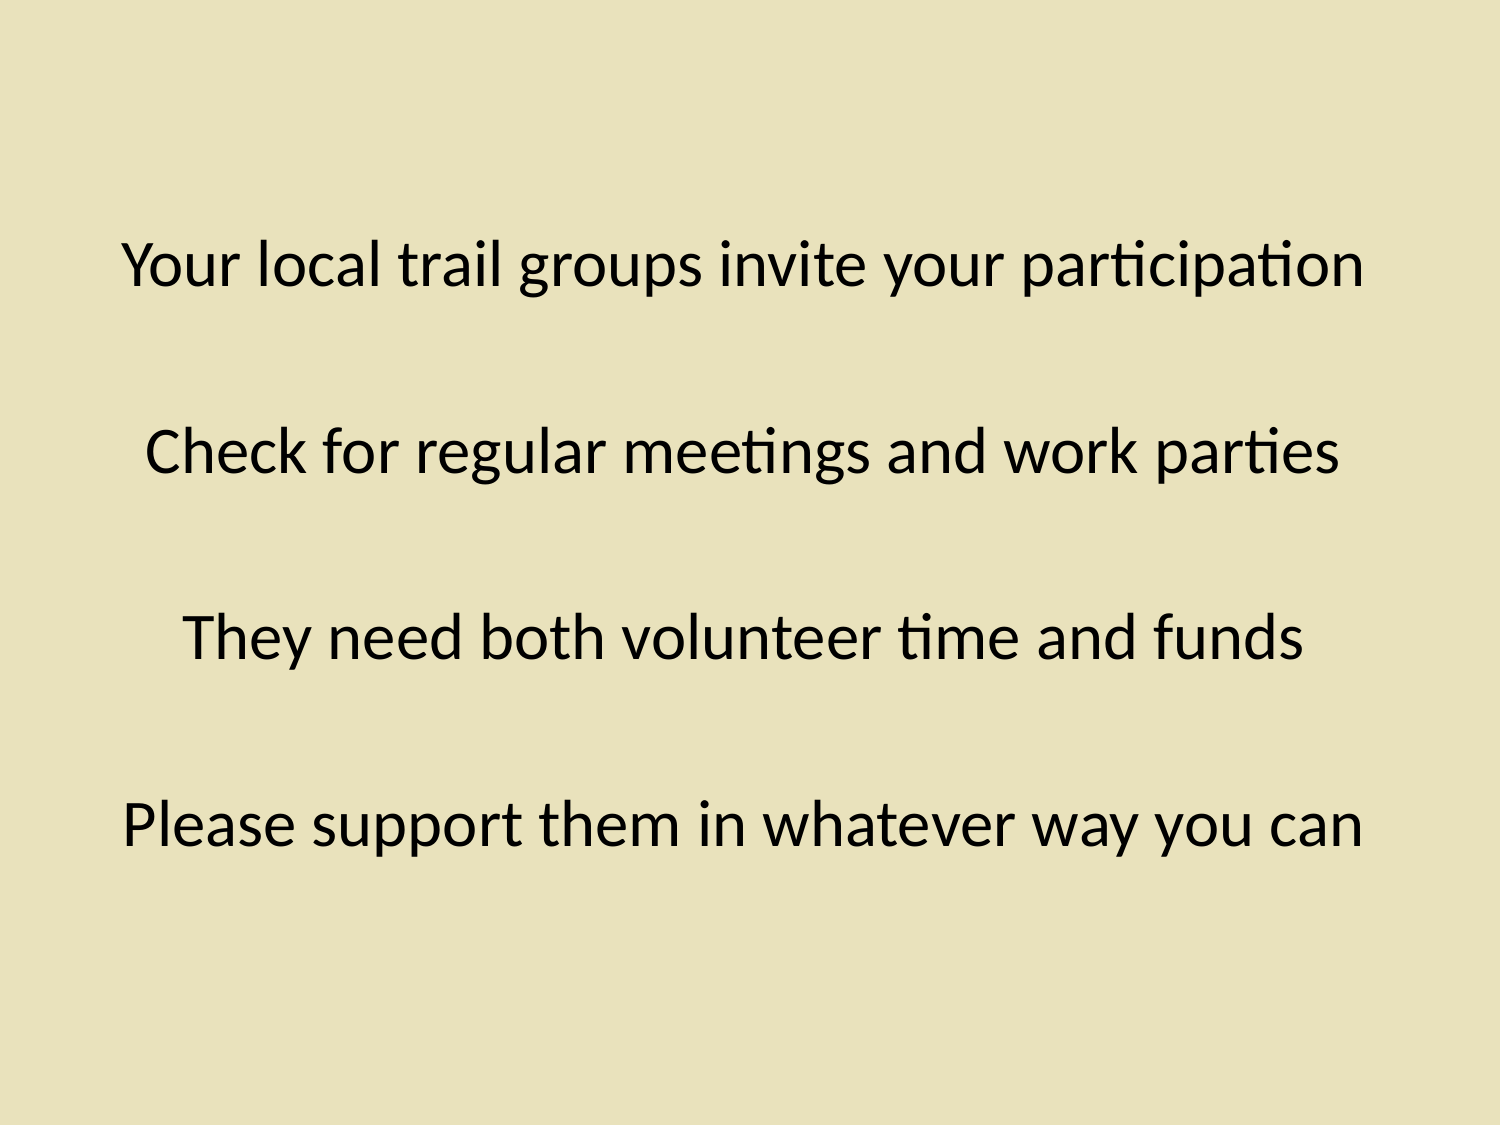

Your local trail groups invite your participation

Check for regular meetings and work parties

They need both volunteer time and funds

Please support them in whatever way you can